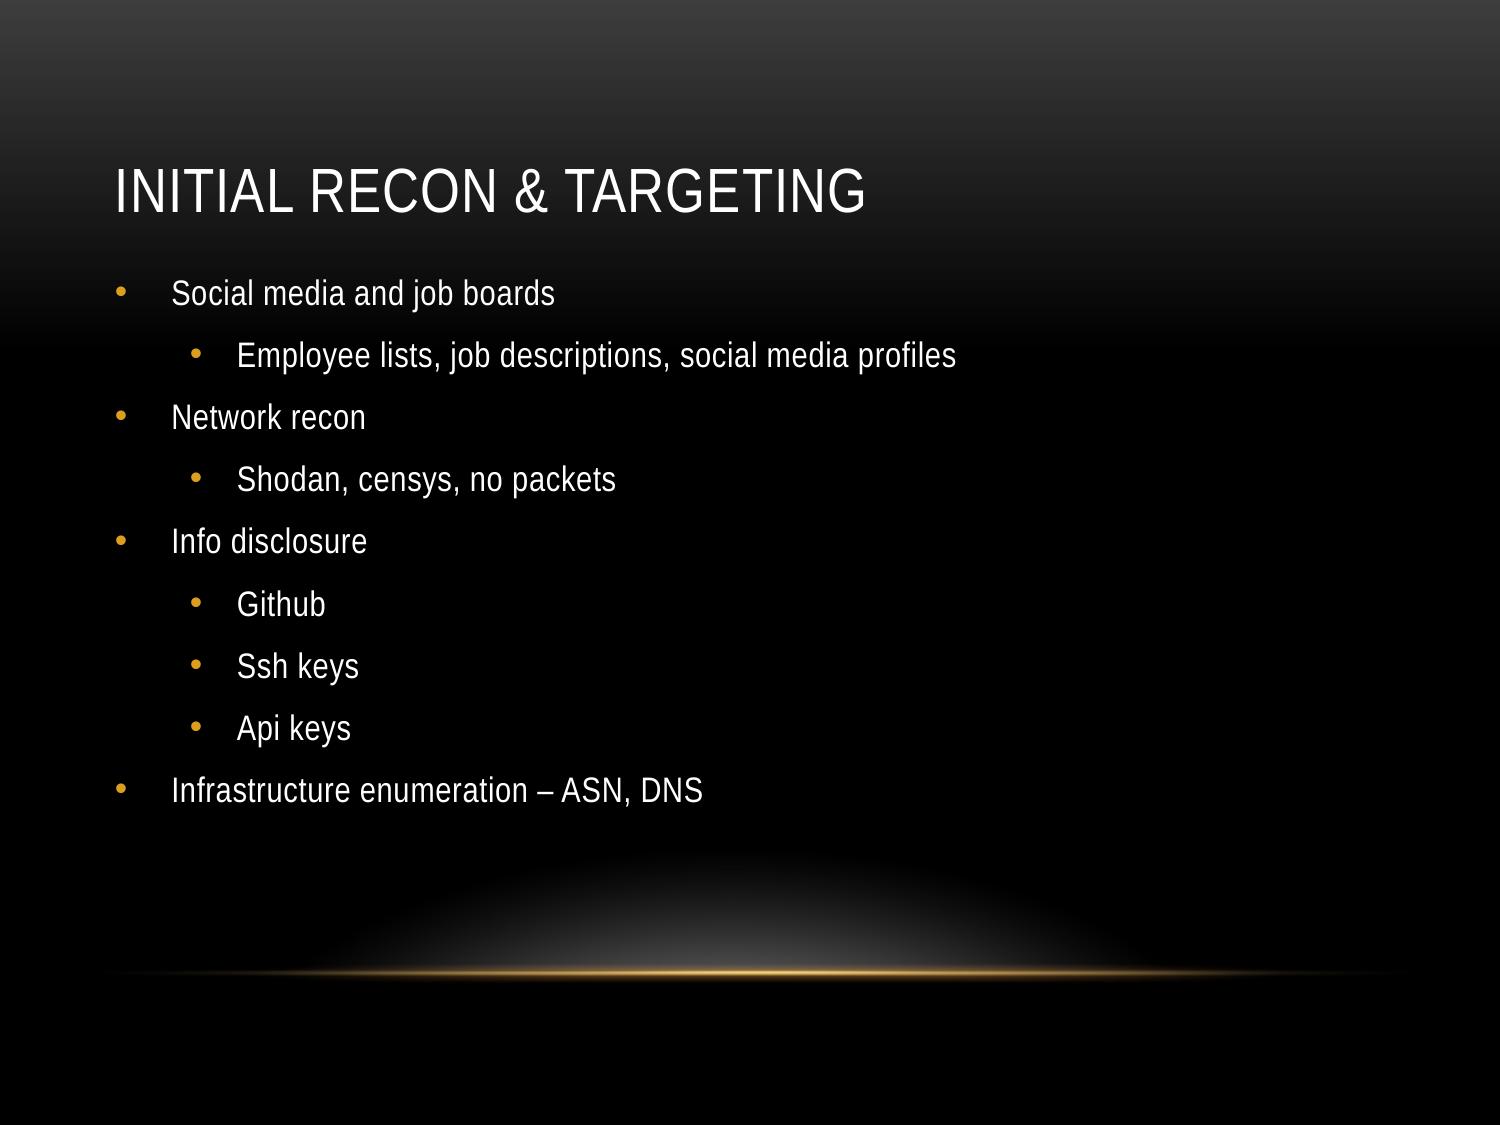

# Initial recon & Targeting
Social media and job boards
Employee lists, job descriptions, social media profiles
Network recon
Shodan, censys, no packets
Info disclosure
Github
Ssh keys
Api keys
Infrastructure enumeration – ASN, DNS